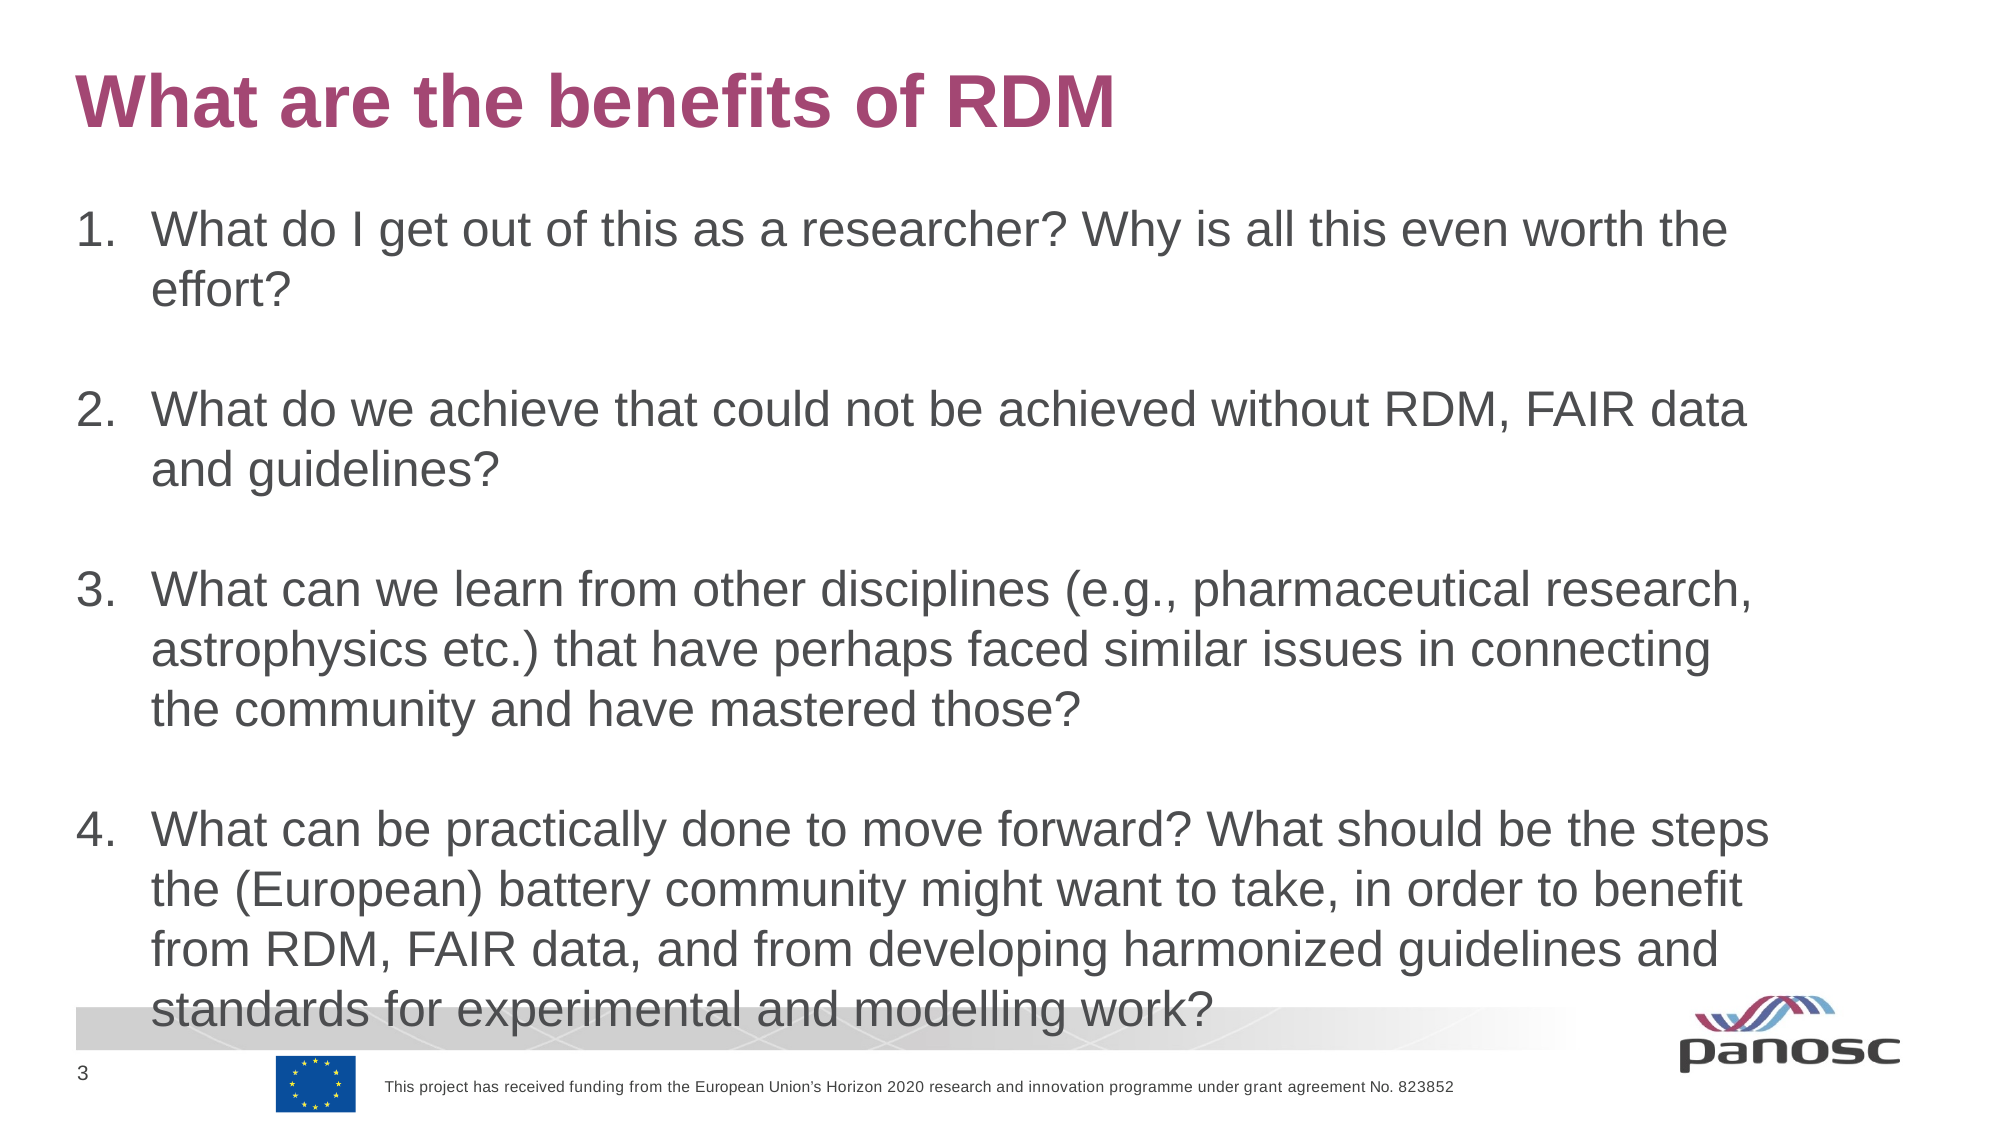

# What are the benefits of RDM
What do I get out of this as a researcher? Why is all this even worth the effort?

What do we achieve that could not be achieved without RDM, FAIR data and guidelines?

What can we learn from other disciplines (e.g., pharmaceutical research, astrophysics etc.) that have perhaps faced similar issues in connecting the community and have mastered those?

What can be practically done to move forward? What should be the steps the (European) battery community might want to take, in order to benefit from RDM, FAIR data, and from developing harmonized guidelines and standards for experimental and modelling work?

This project has received funding from the European Union’s Horizon 2020 research and innovation programme under grant agreement No. 823852